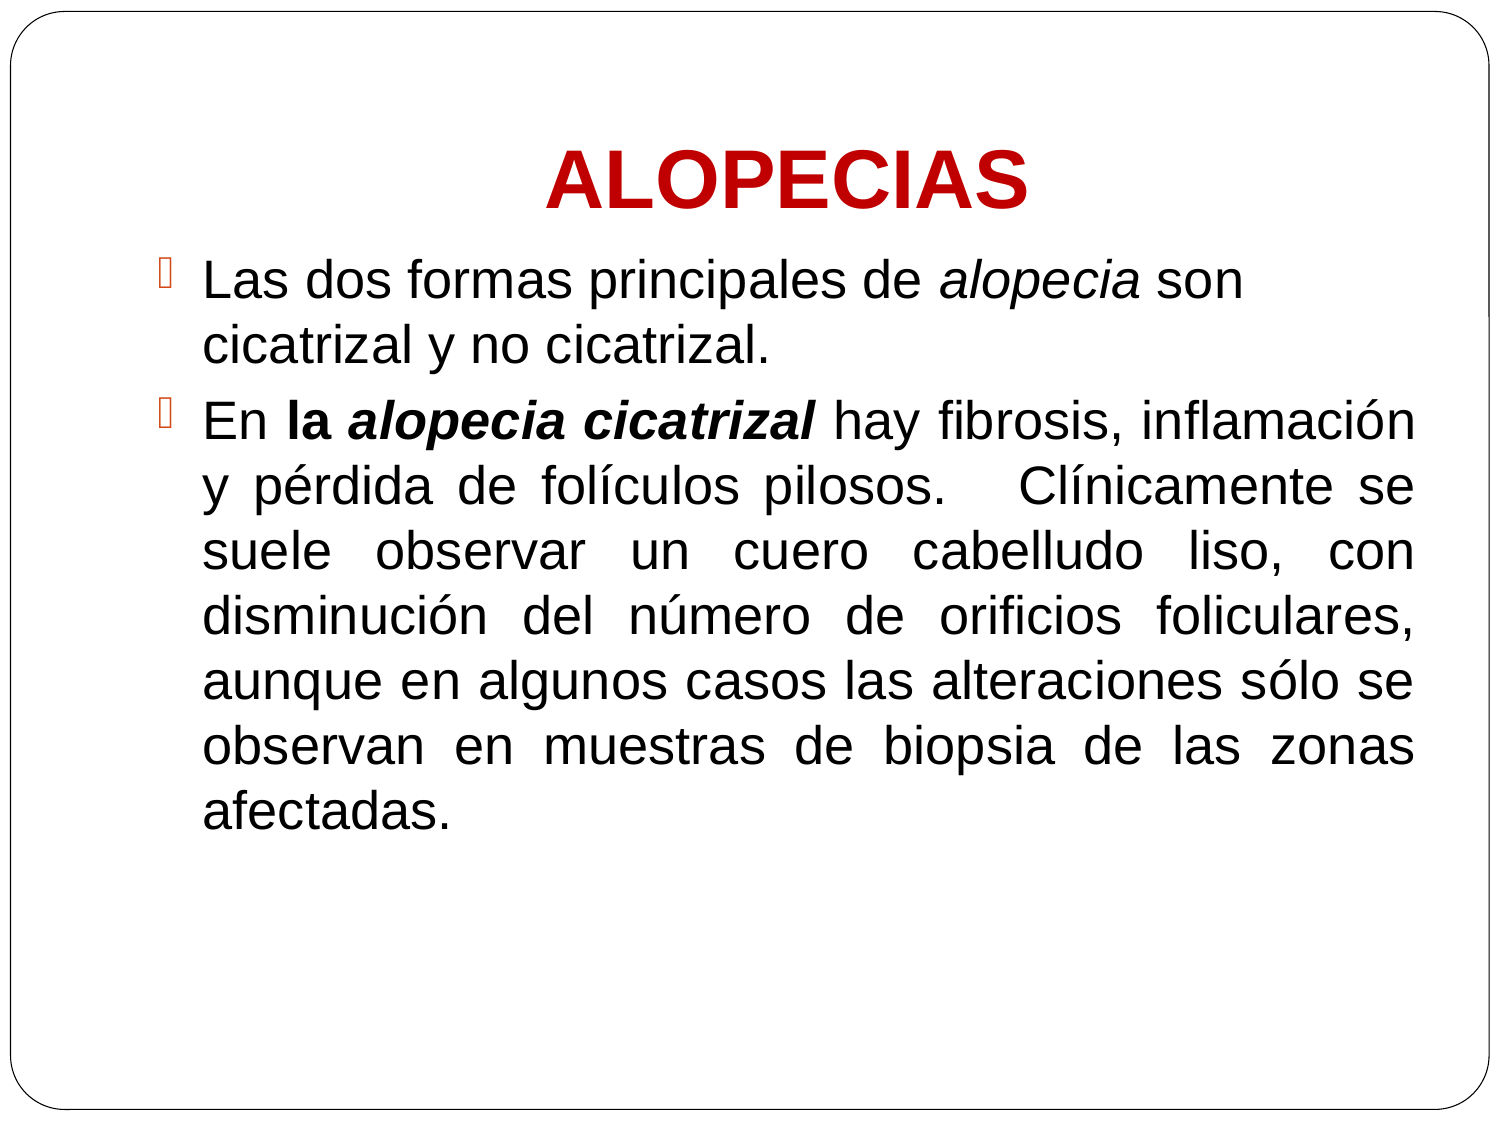

# ALOPECIAS
Las dos formas principales de alopecia son cicatrizal y no cicatrizal.
En la alopecia cicatrizal hay fibrosis, inflamación y pérdida de folículos pilosos.   Clínicamente se suele observar un cuero cabelludo liso, con disminución del número de orificios foliculares, aunque en algunos casos las alteraciones sólo se observan en muestras de biopsia de las zonas afectadas.